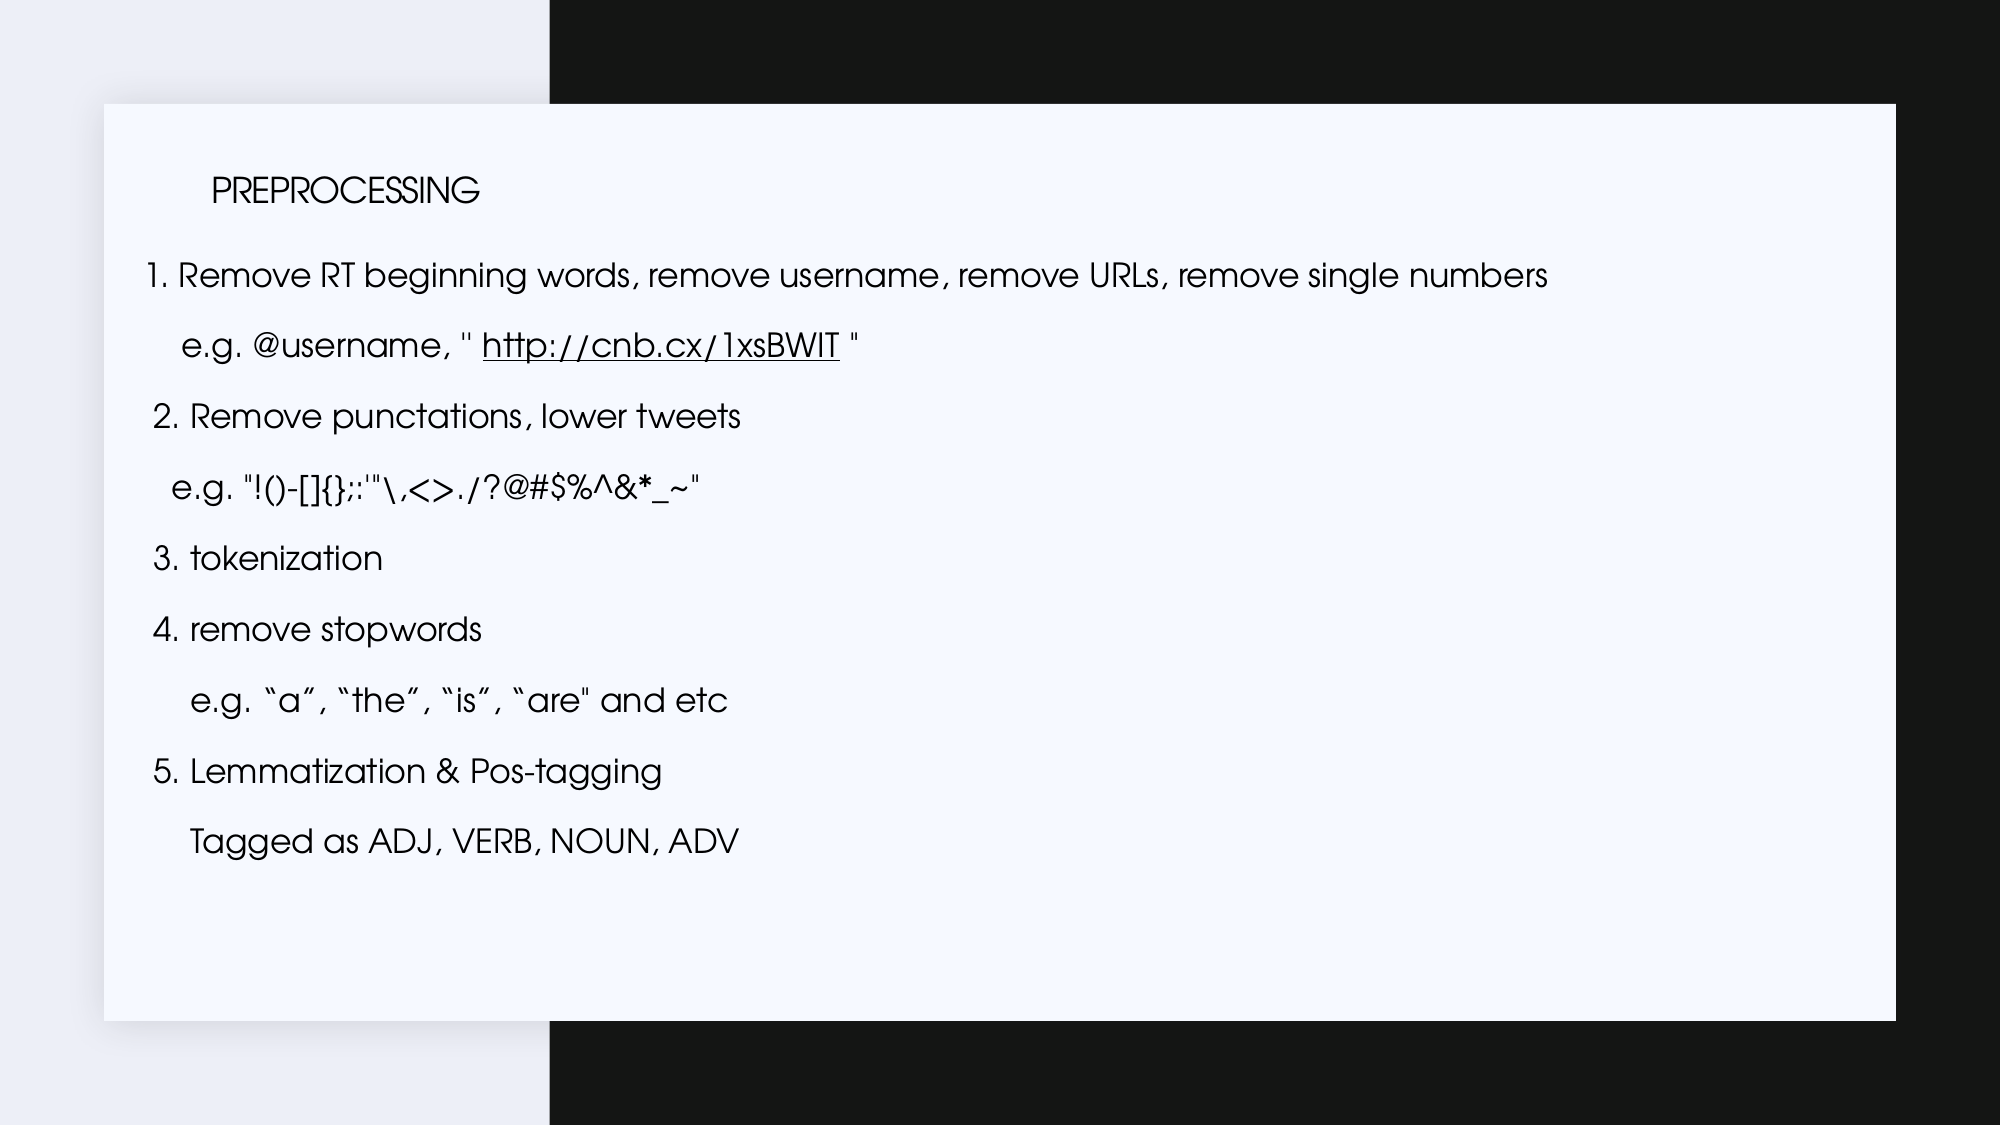

1. Remove RT beginning words, remove username, remove URLs, remove single numbers
    e.g. @username, '' http://cnb.cx/1xsBWIT "
 2. Remove punctations, lower tweets
   e.g. "!()-[]{};:'"\,<>./?@#$%^&*_~"
 3. tokenization
 4. remove stopwords
     e.g. “a”, “the”, “is”, “are" and etc
 5. Lemmatization & Pos-tagging
     Tagged as ADJ, VERB, NOUN, ADV

# Preprocessing